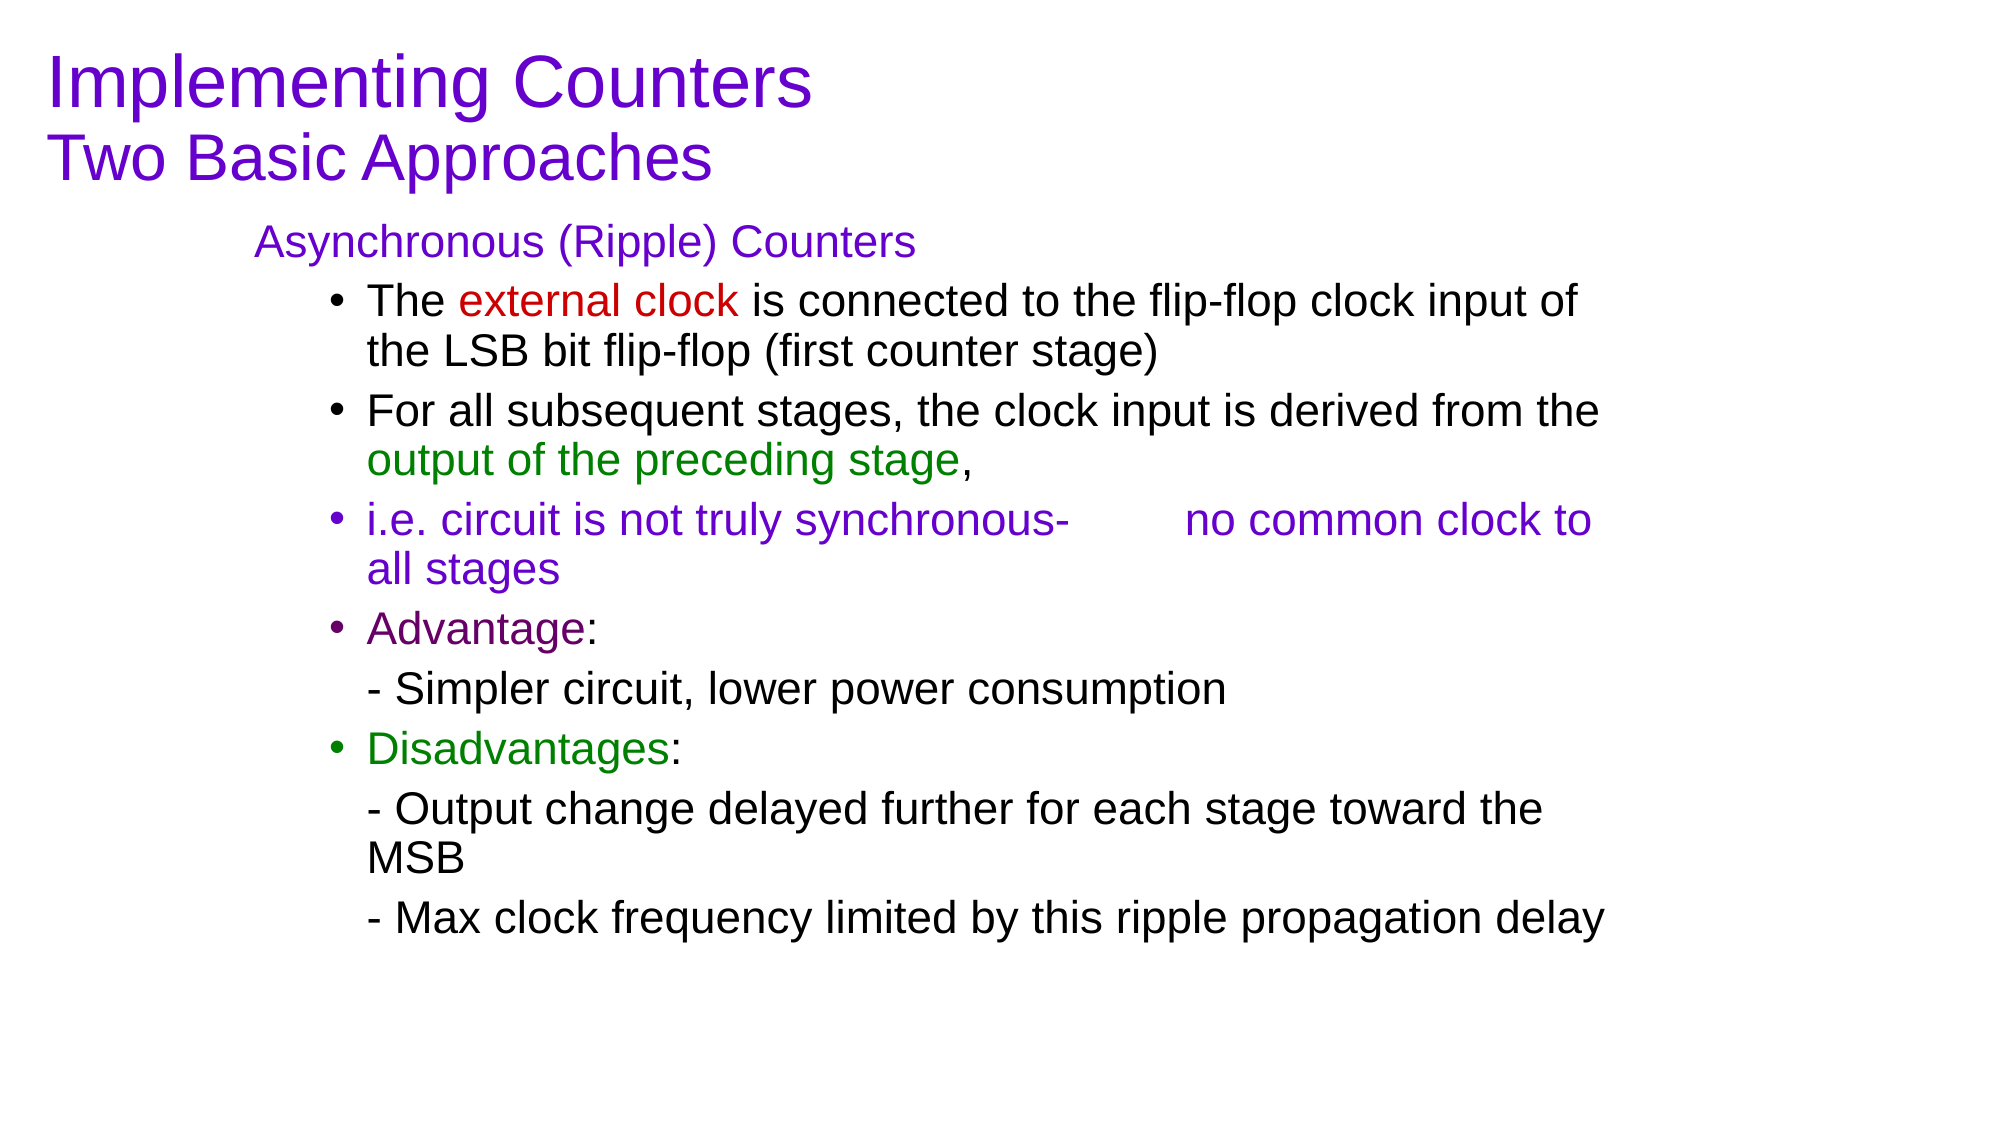

# Implementing Counters Two Basic Approaches
Asynchronous (Ripple) Counters
The external clock is connected to the flip-flop clock input of the LSB bit flip-flop (first counter stage)
For all subsequent stages, the clock input is derived from the output of the preceding stage,
i.e. circuit is not truly synchronous-         no common clock to all stages
Advantage:
	- Simpler circuit, lower power consumption
Disadvantages:
	- Output change delayed further for each stage toward the MSB
	- Max clock frequency limited by this ripple propagation delay